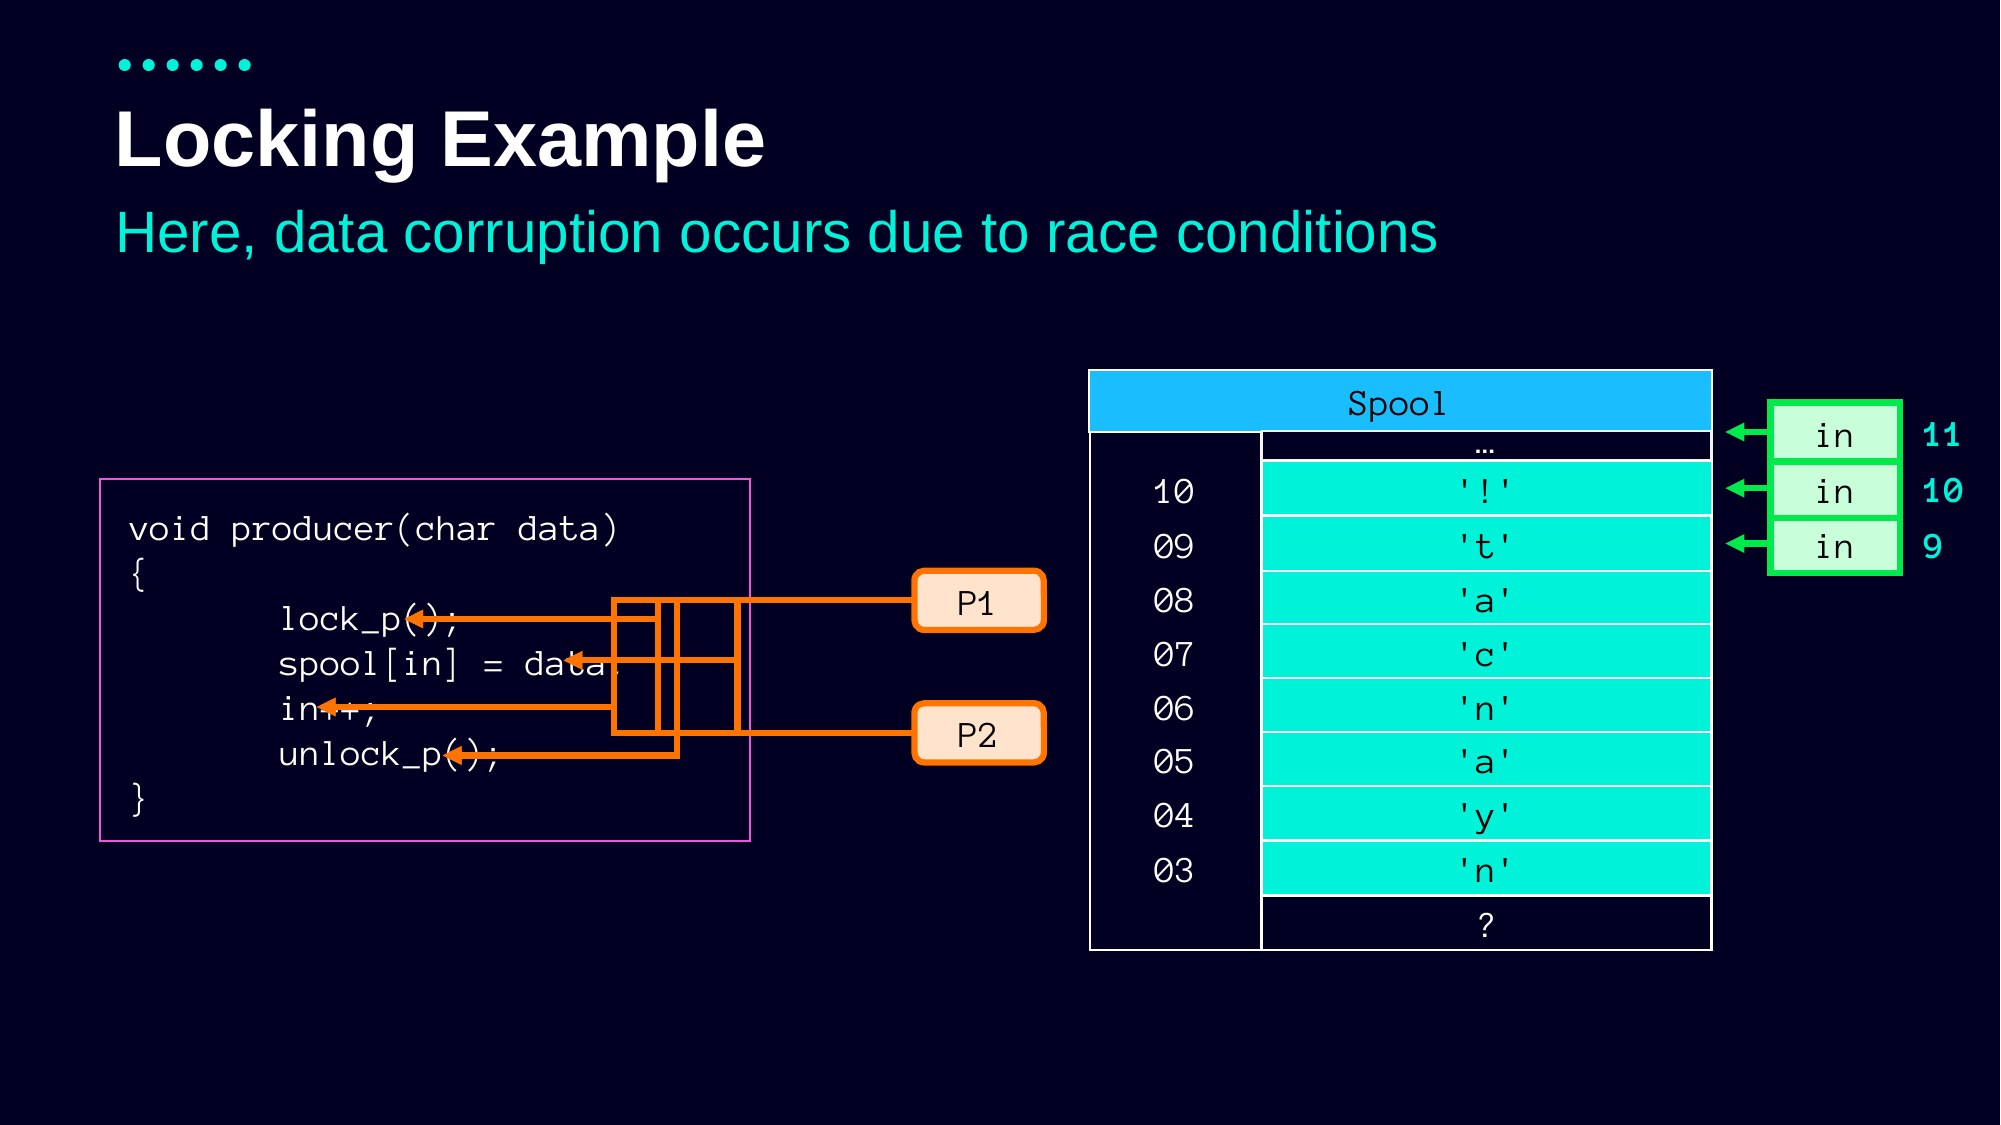

# Locking Example
Here, data corruption occurs due to race conditions
Spool
11
in

…
10
in
'!'
10
?
void producer(char data)
{
	lock_p();
	spool[in] = data;
	in++;
	unlock_p();
}
9
in
09
?
't'
P1
08
'a'

07
'c'

06
'n'

P2

05
'a'
04
'y'
03
'n'
?